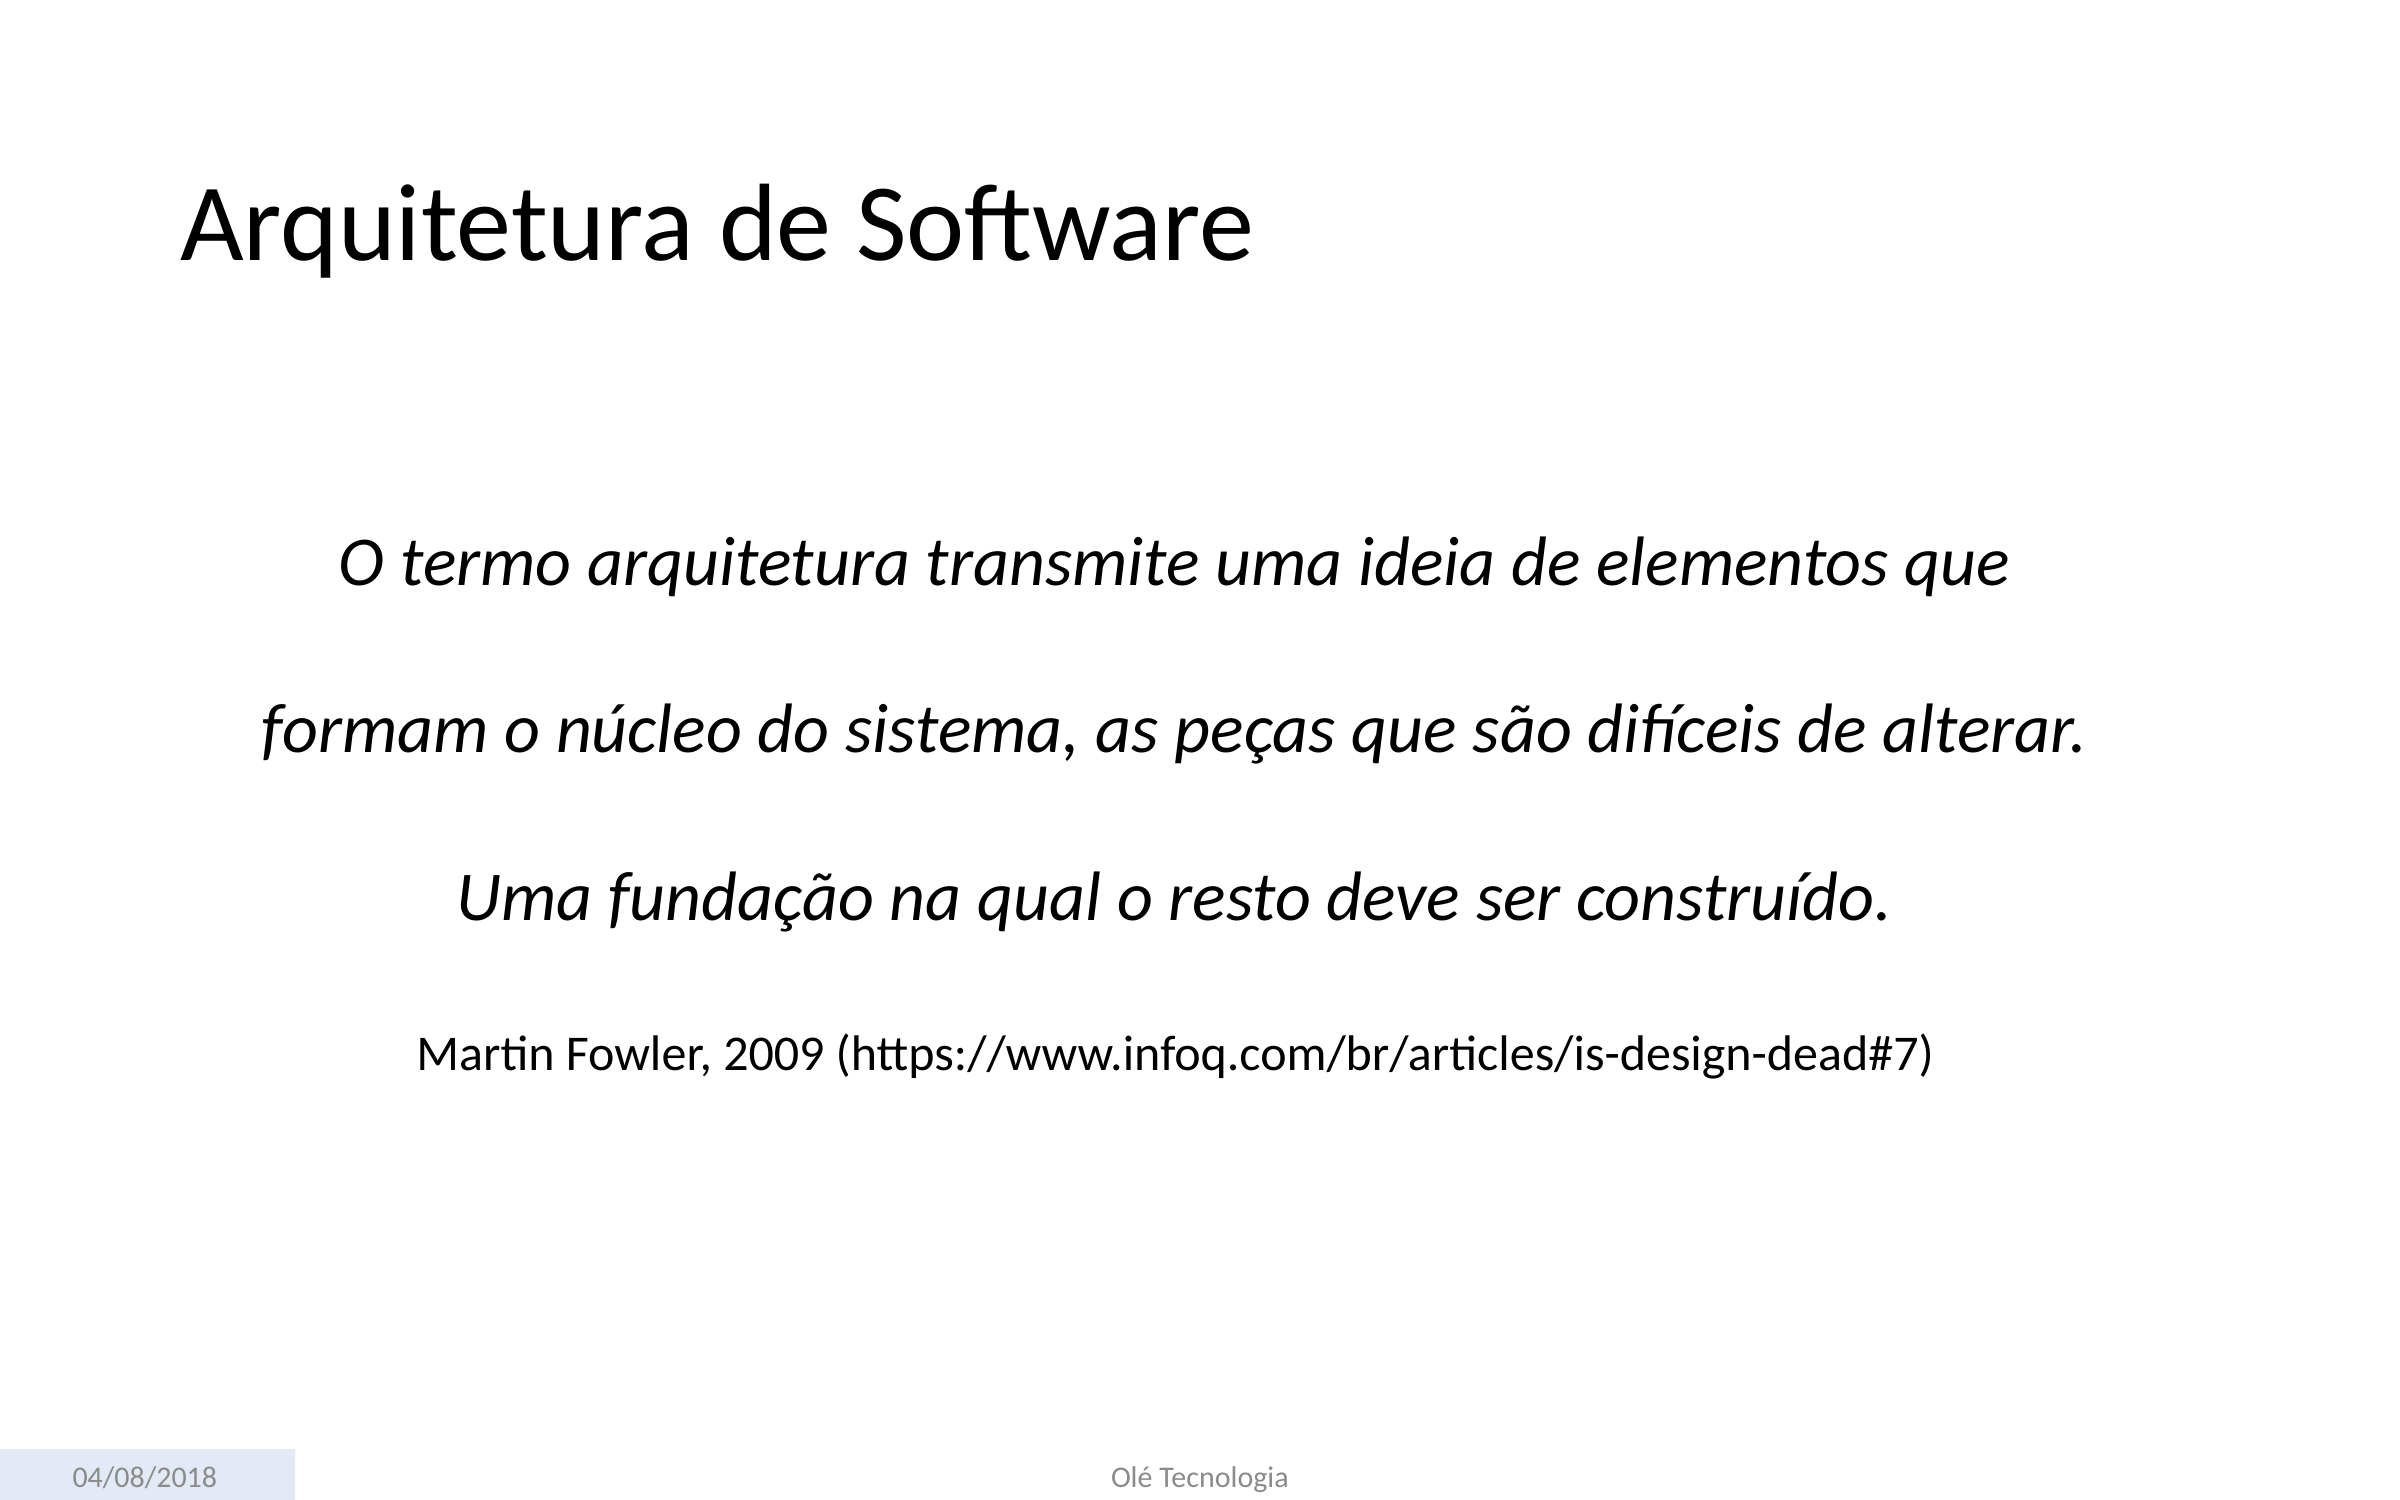

# Arquitetura de Software
O termo arquitetura transmite uma ideia de elementos que formam o núcleo do sistema, as peças que são difíceis de alterar. Uma fundação na qual o resto deve ser construído.
Martin Fowler, 2009 (https://www.infoq.com/br/articles/is-design-dead#7)
04/08/2018
Olé Tecnologia